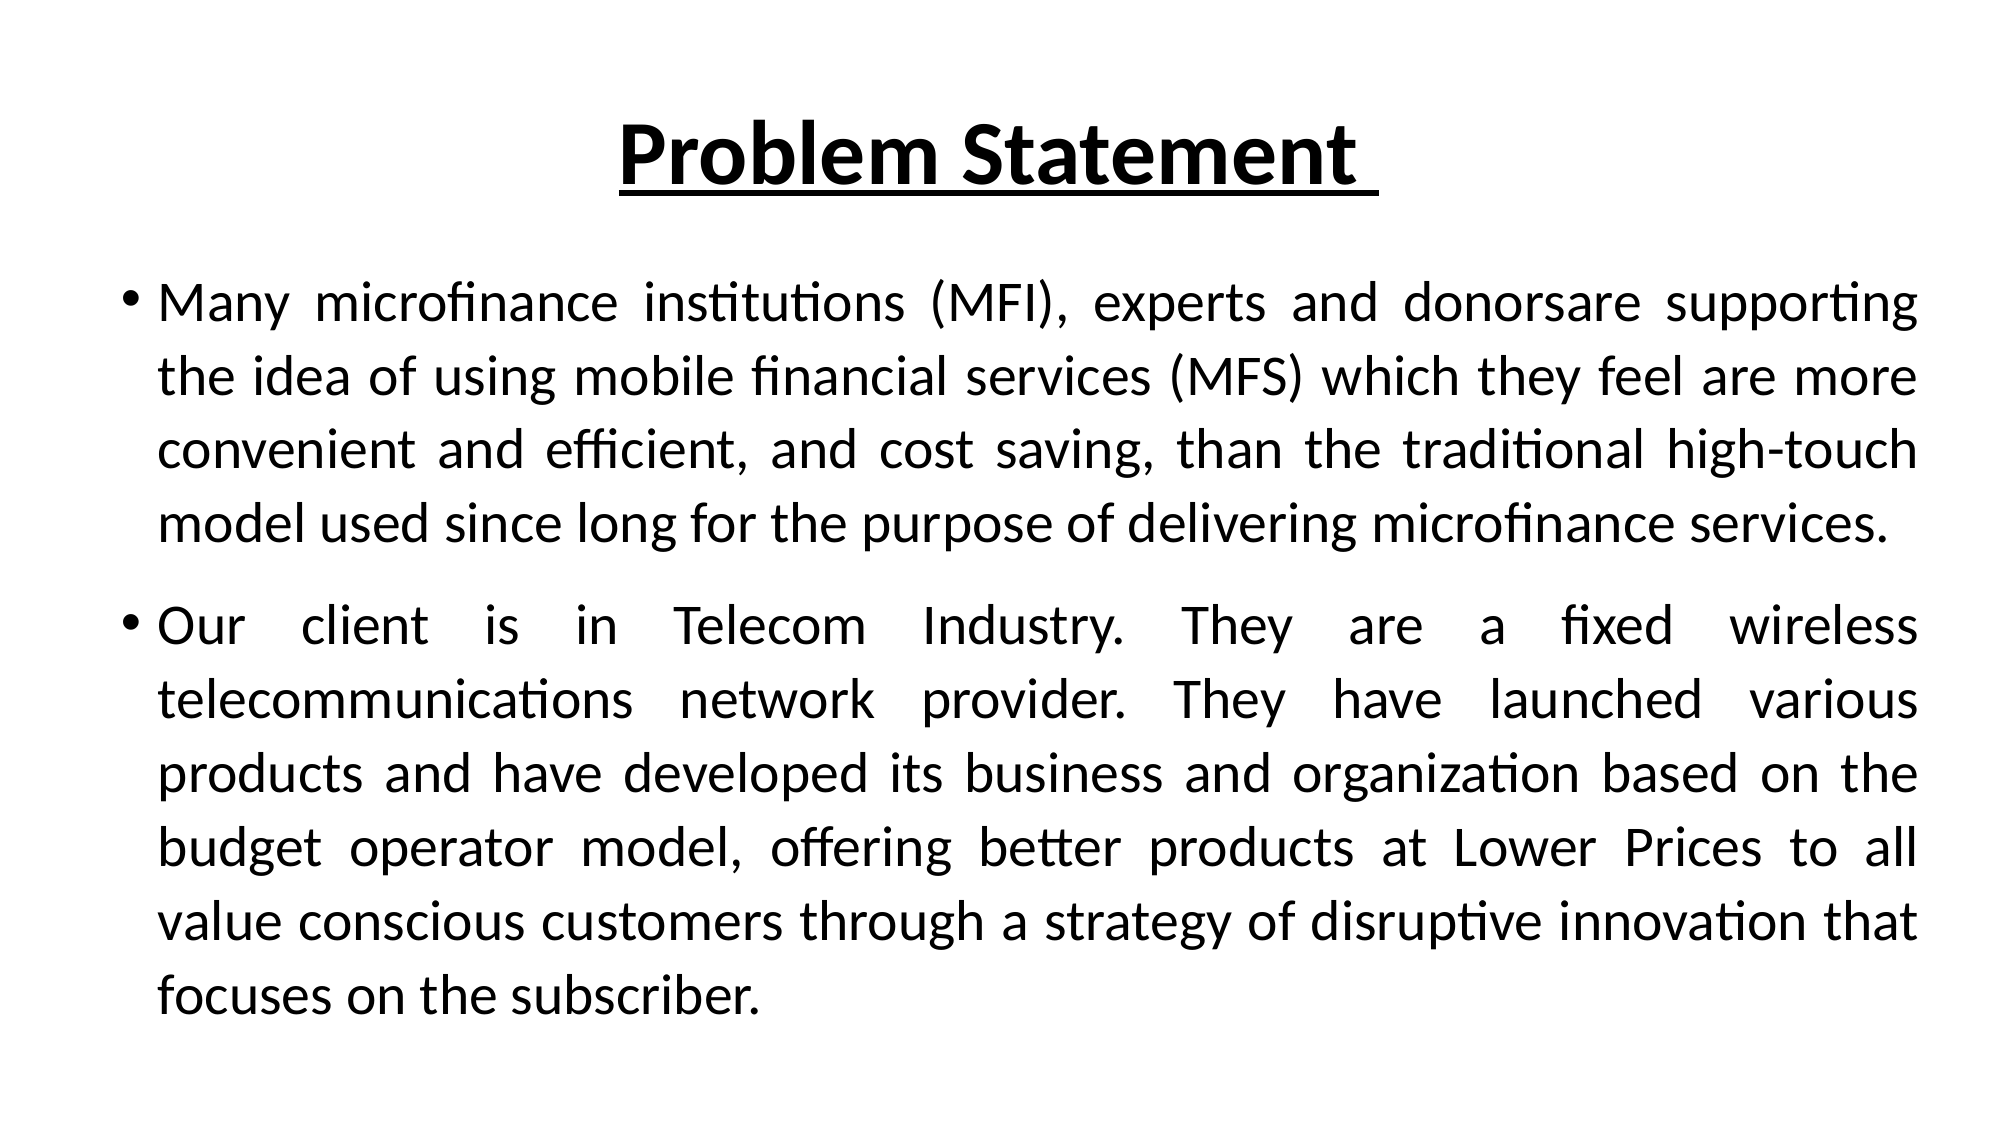

# Problem Statement
Many microfinance institutions (MFI), experts and donorsare supporting the idea of using mobile financial services (MFS) which they feel are more convenient and efficient, and cost saving, than the traditional high-touch model used since long for the purpose of delivering microfinance services.
Our client is in Telecom Industry. They are a fixed wireless telecommunications network provider. They have launched various products and have developed its business and organization based on the budget operator model, offering better products at Lower Prices to all value conscious customers through a strategy of disruptive innovation that focuses on the subscriber.